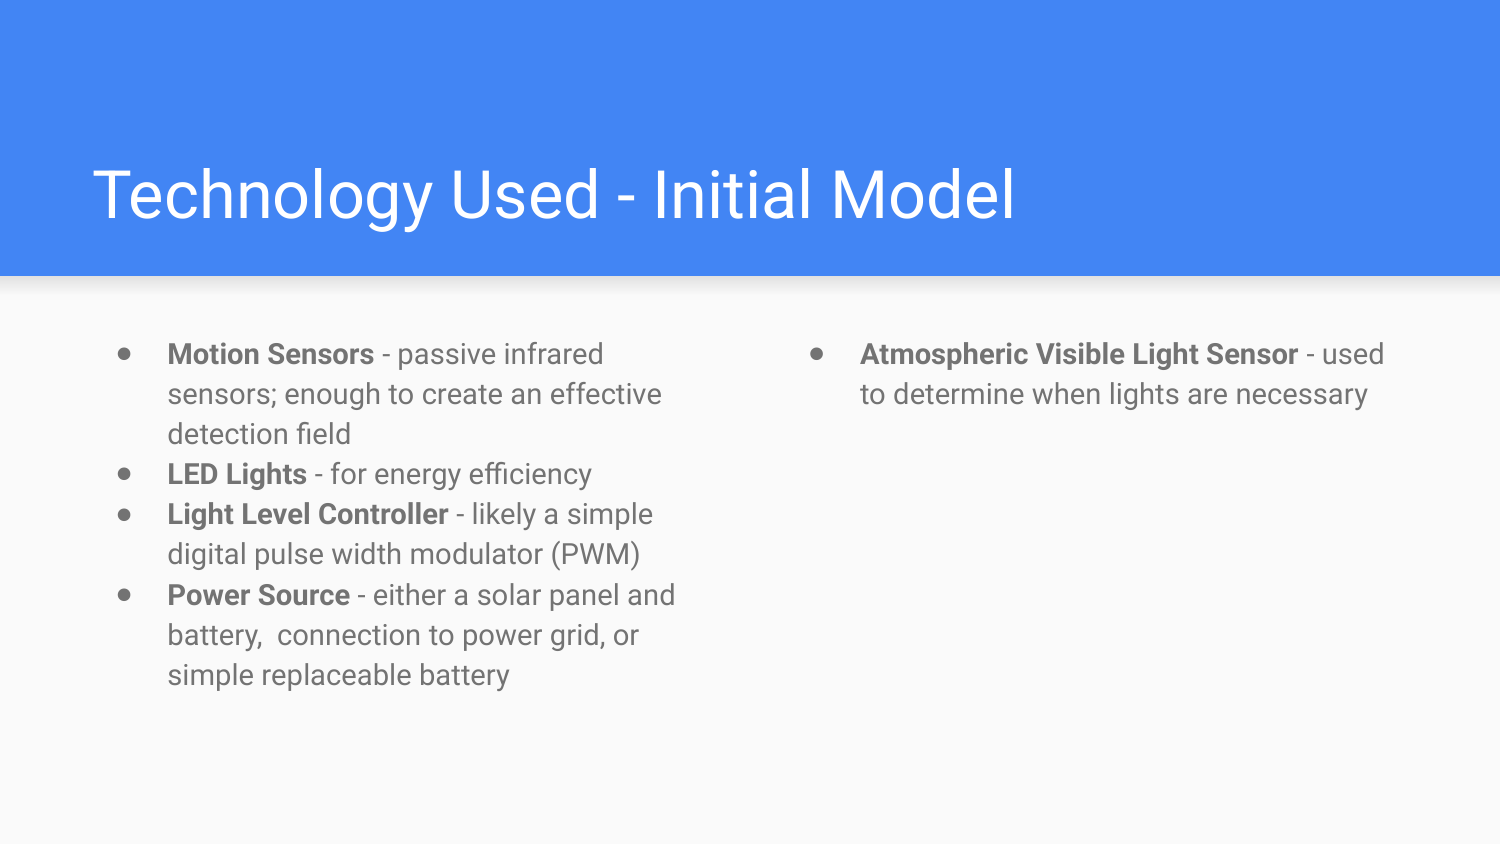

# Technology Used - Initial Model
Motion Sensors - passive infrared sensors; enough to create an effective detection field
LED Lights - for energy efficiency
Light Level Controller - likely a simple digital pulse width modulator (PWM)
Power Source - either a solar panel and battery,  connection to power grid, or simple replaceable battery
Atmospheric Visible Light Sensor - used to determine when lights are necessary